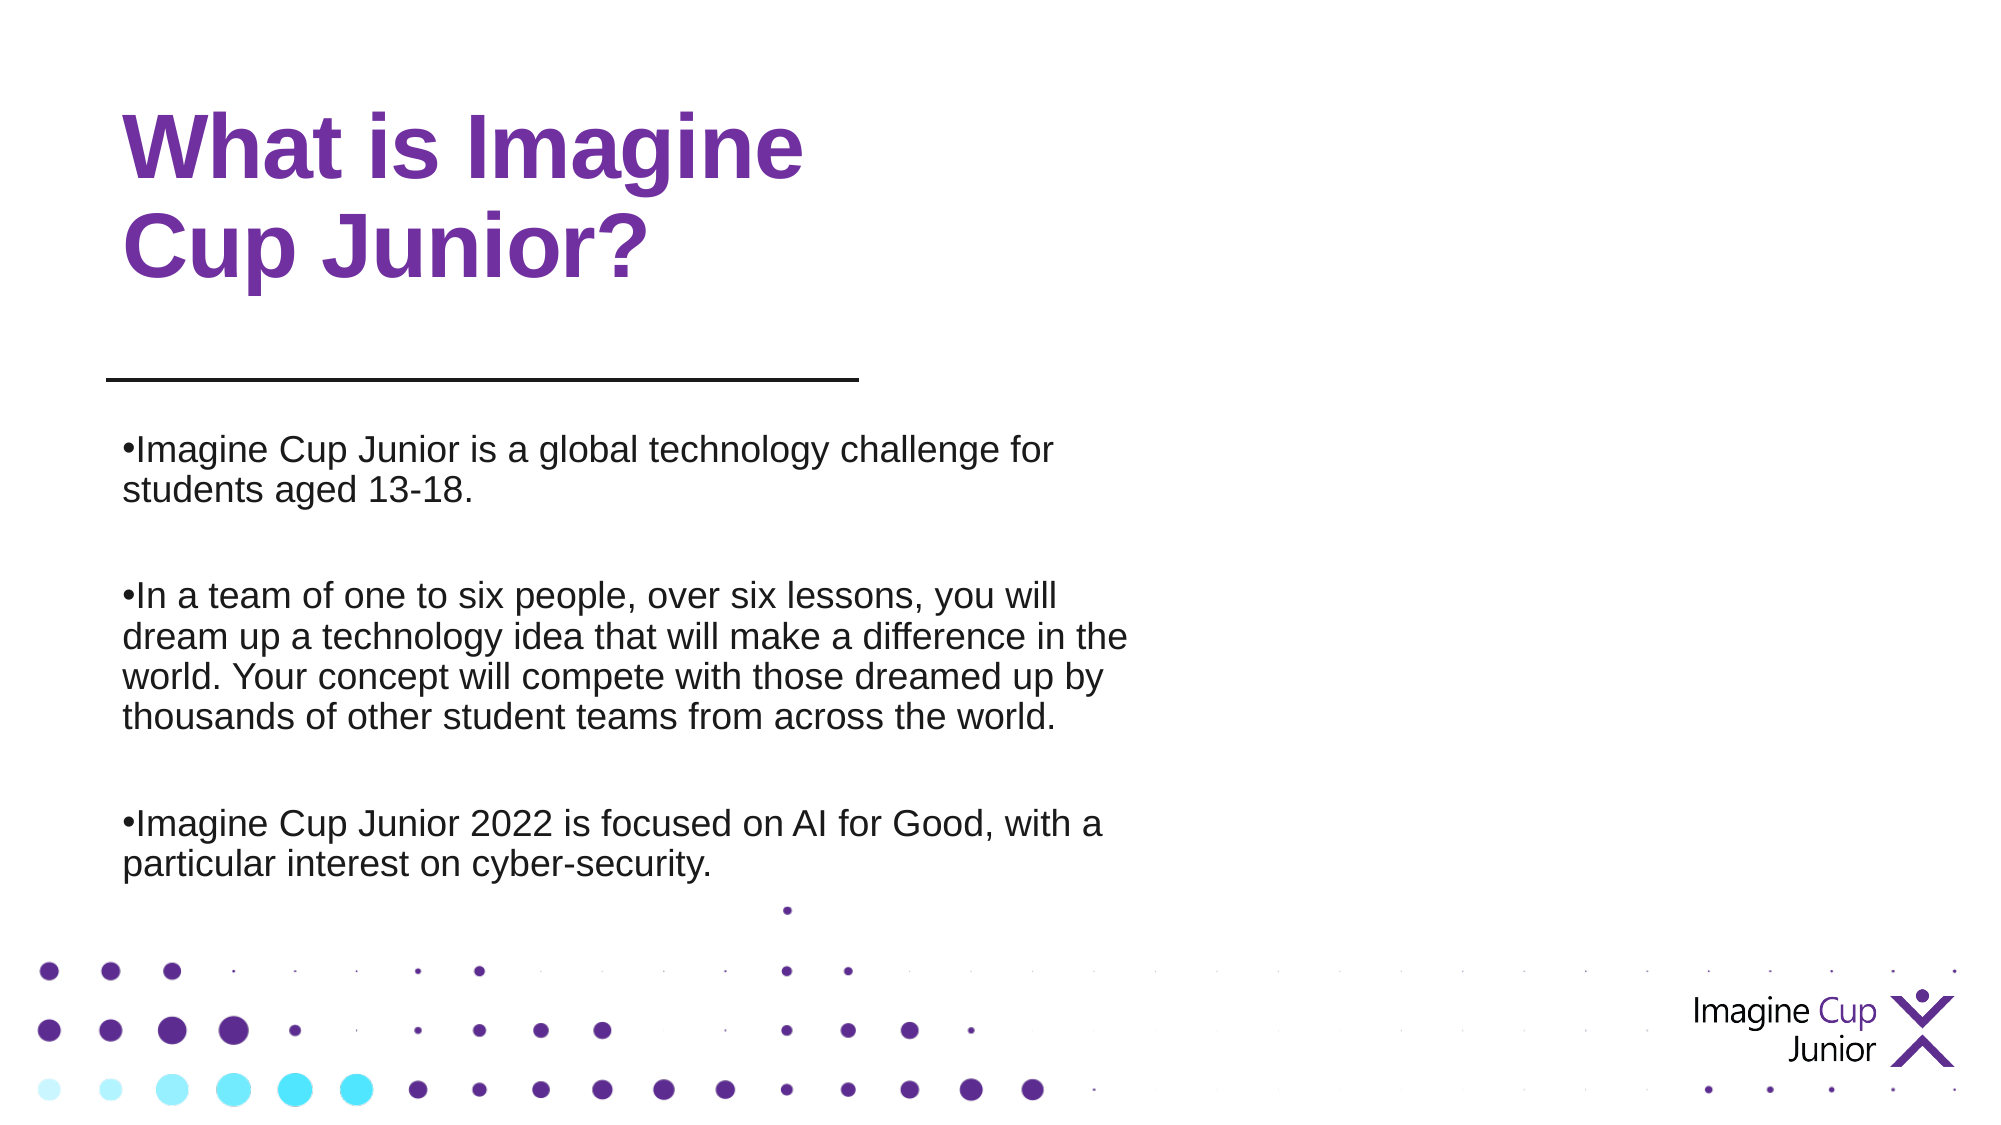

# What is Imagine Cup Junior?
Imagine Cup Junior is a global technology challenge for students aged 13-18.

In a team of one to six people, over six lessons, you will dream up a technology idea that will make a difference in the world. Your concept will compete with those dreamed up by thousands of other student teams from across the world.

Imagine Cup Junior 2022 is focused on AI for Good, with a particular interest on cyber-security.